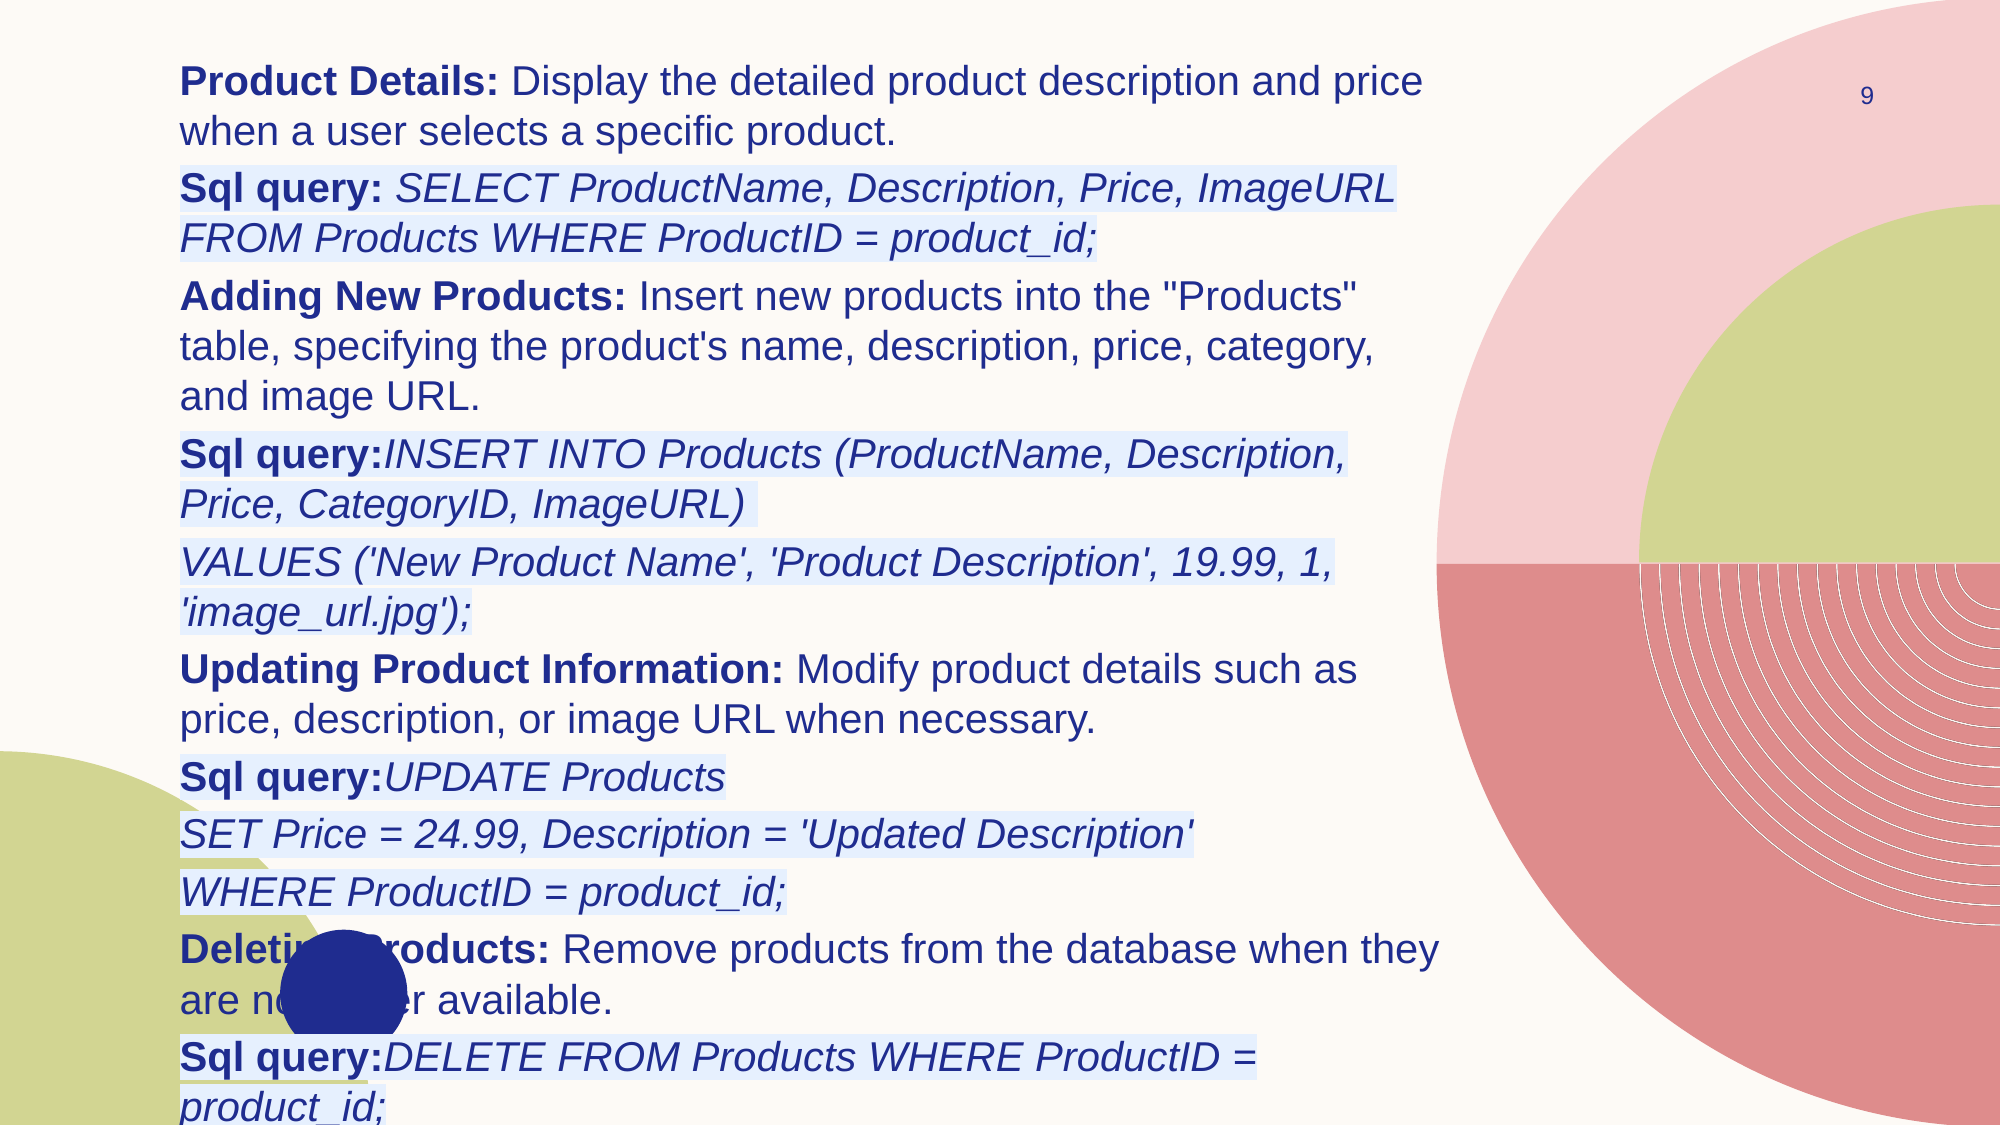

Product Details: Display the detailed product description and price when a user selects a specific product.
Sql query: SELECT ProductName, Description, Price, ImageURL FROM Products WHERE ProductID = product_id;
Adding New Products: Insert new products into the "Products" table, specifying the product's name, description, price, category, and image URL.
Sql query:INSERT INTO Products (ProductName, Description, Price, CategoryID, ImageURL)
VALUES ('New Product Name', 'Product Description', 19.99, 1, 'image_url.jpg');
Updating Product Information: Modify product details such as price, description, or image URL when necessary.
Sql query:UPDATE Products
SET Price = 24.99, Description = 'Updated Description'
WHERE ProductID = product_id;
Deleting Products: Remove products from the database when they are no longer available.
Sql query:DELETE FROM Products WHERE ProductID = product_id;

9
#